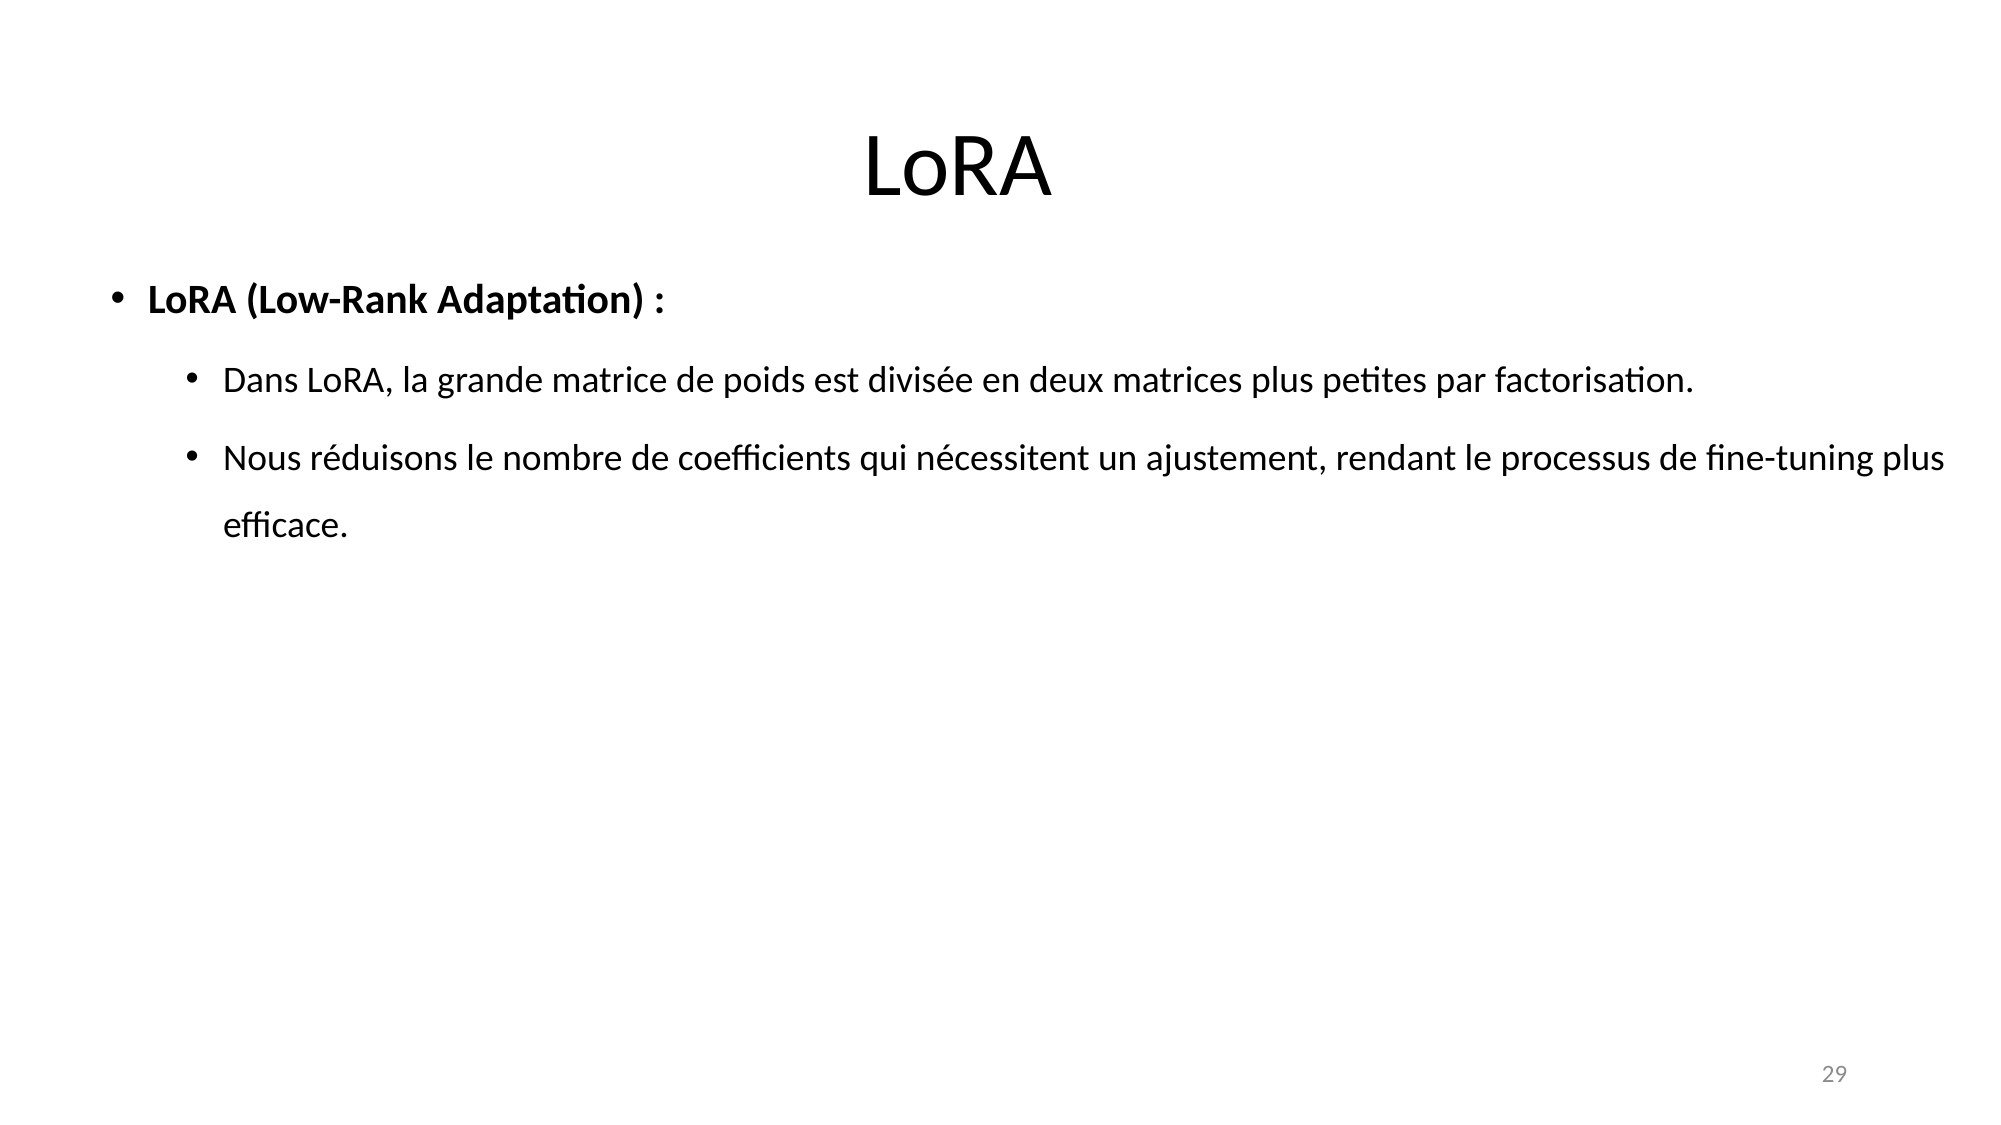

# LoRA

LoRA (Low-Rank Adaptation) :
Dans LoRA, la grande matrice de poids est divisée en deux matrices plus petites par factorisation.
Nous réduisons le nombre de coefficients qui nécessitent un ajustement, rendant le processus de fine-tuning plus efficace.
29